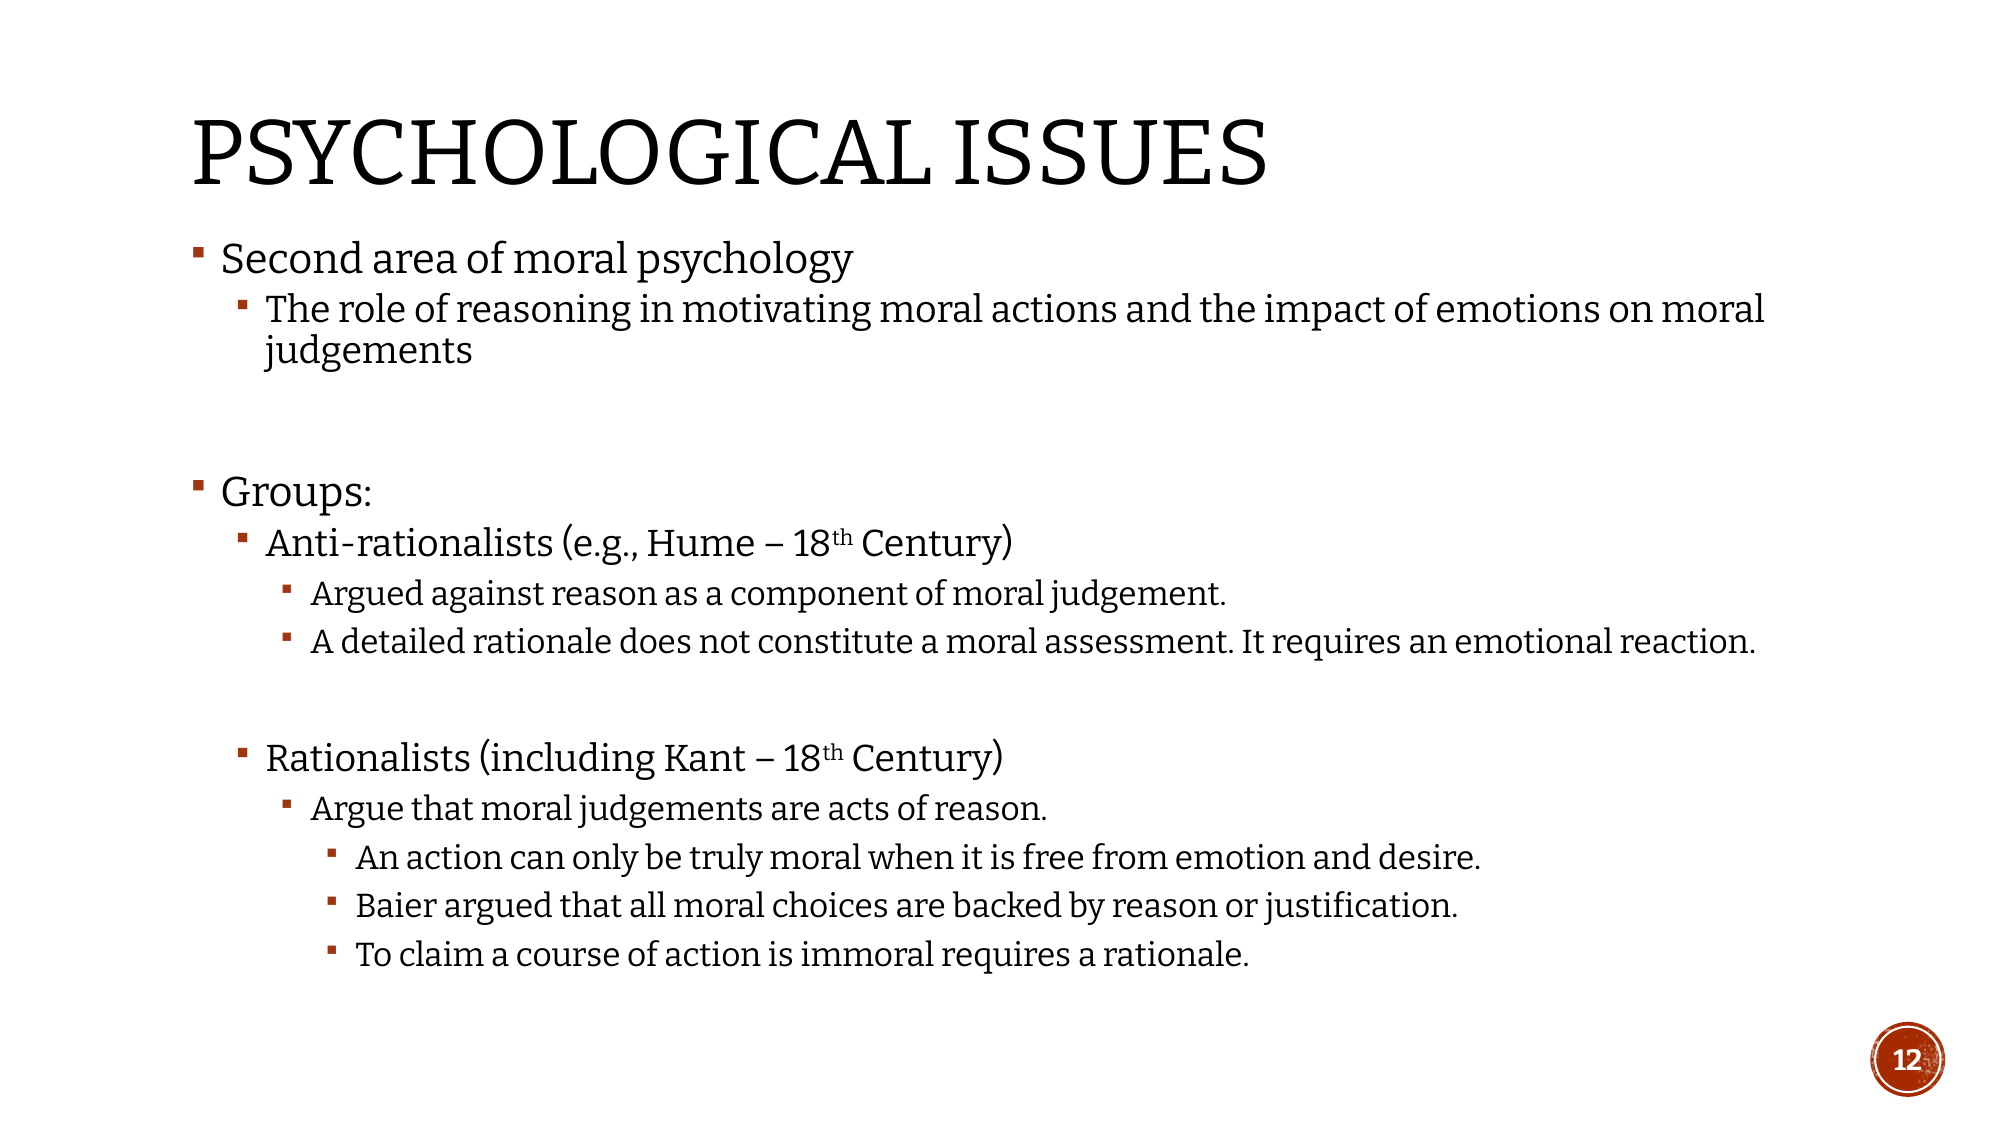

# Psychological Issues
Second area of moral psychology
The role of reasoning in motivating moral actions and the impact of emotions on moral judgements

Groups:
Anti-rationalists (e.g., Hume – 18th Century)
Argued against reason as a component of moral judgement.
A detailed rationale does not constitute a moral assessment. It requires an emotional reaction.

Rationalists (including Kant – 18th Century)
Argue that moral judgements are acts of reason.
An action can only be truly moral when it is free from emotion and desire.
Baier argued that all moral choices are backed by reason or justification.
To claim a course of action is immoral requires a rationale.
12